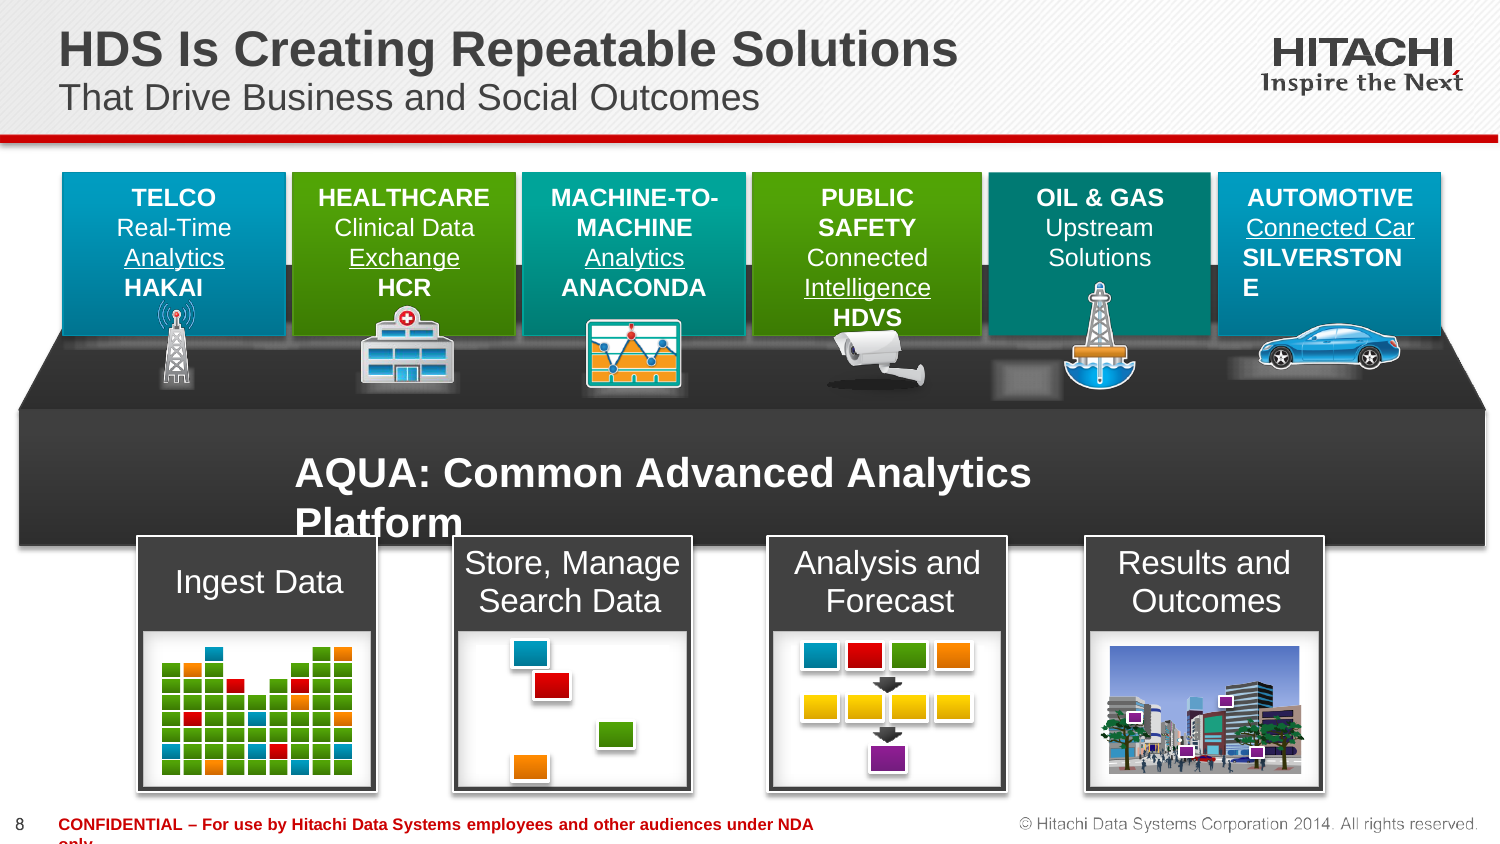

# HDS Is Creating Repeatable Solutions
That Drive Business and Social Outcomes

TELCO
Real-Time Analytics HAKAI
HEALTHCARE
Clinical Data Exchange HCR
MACHINE-TO- MACHINE
Analytics
ANACONDA
PUBLIC SAFETY
Connected Intelligence HDVS
OIL & GAS
Upstream Solutions
AUTOMOTIVE
Connected Car
SILVERSTONE

AQUA: Common Advanced Analytics Platform

Store, Manage	Analysis and	Results and
Search Data	Forecast	Outcomes
Ingest Data

CONFIDENTIAL – For use by Hitachi Data Systems employees and other audiences under NDA only.